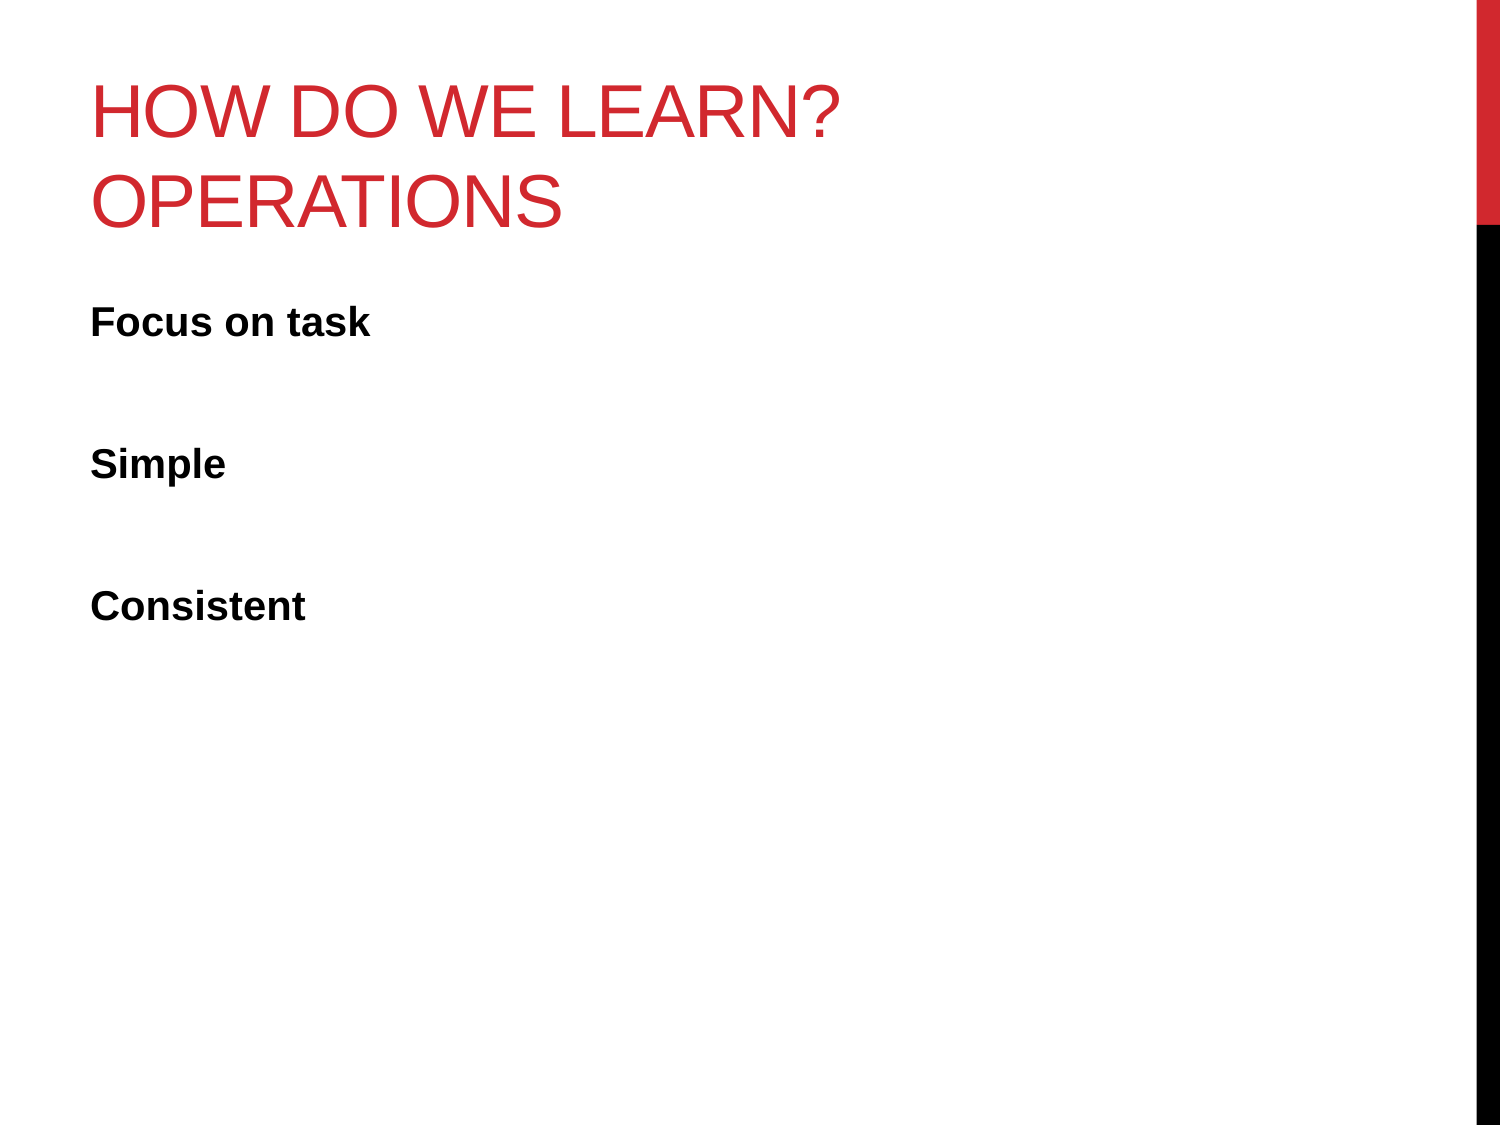

# How do we learn? OPERATIONS
Focus on task

Simple

Consistent